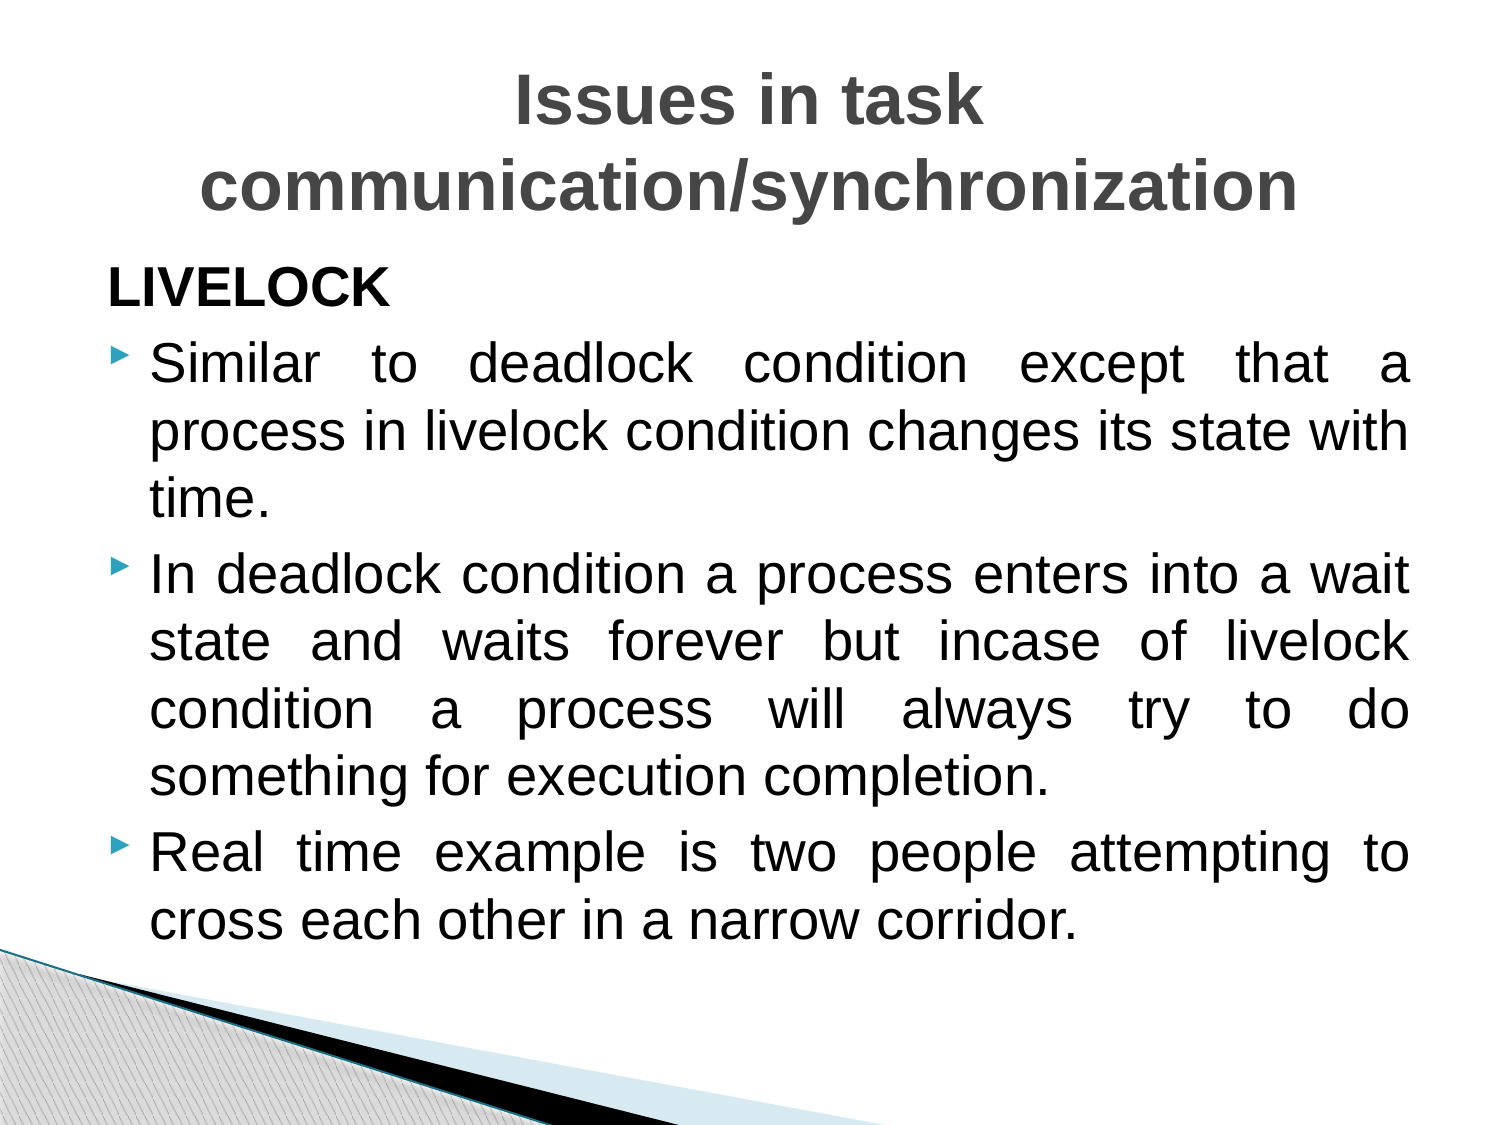

# Issues in task communication/synchronization
LIVELOCK
Similar to deadlock condition except that a process in livelock condition changes its state with time.
In deadlock condition a process enters into a wait state and waits forever but incase of livelock condition a process will always try to do something for execution completion.
Real time example is two people attempting to cross each other in a narrow corridor.